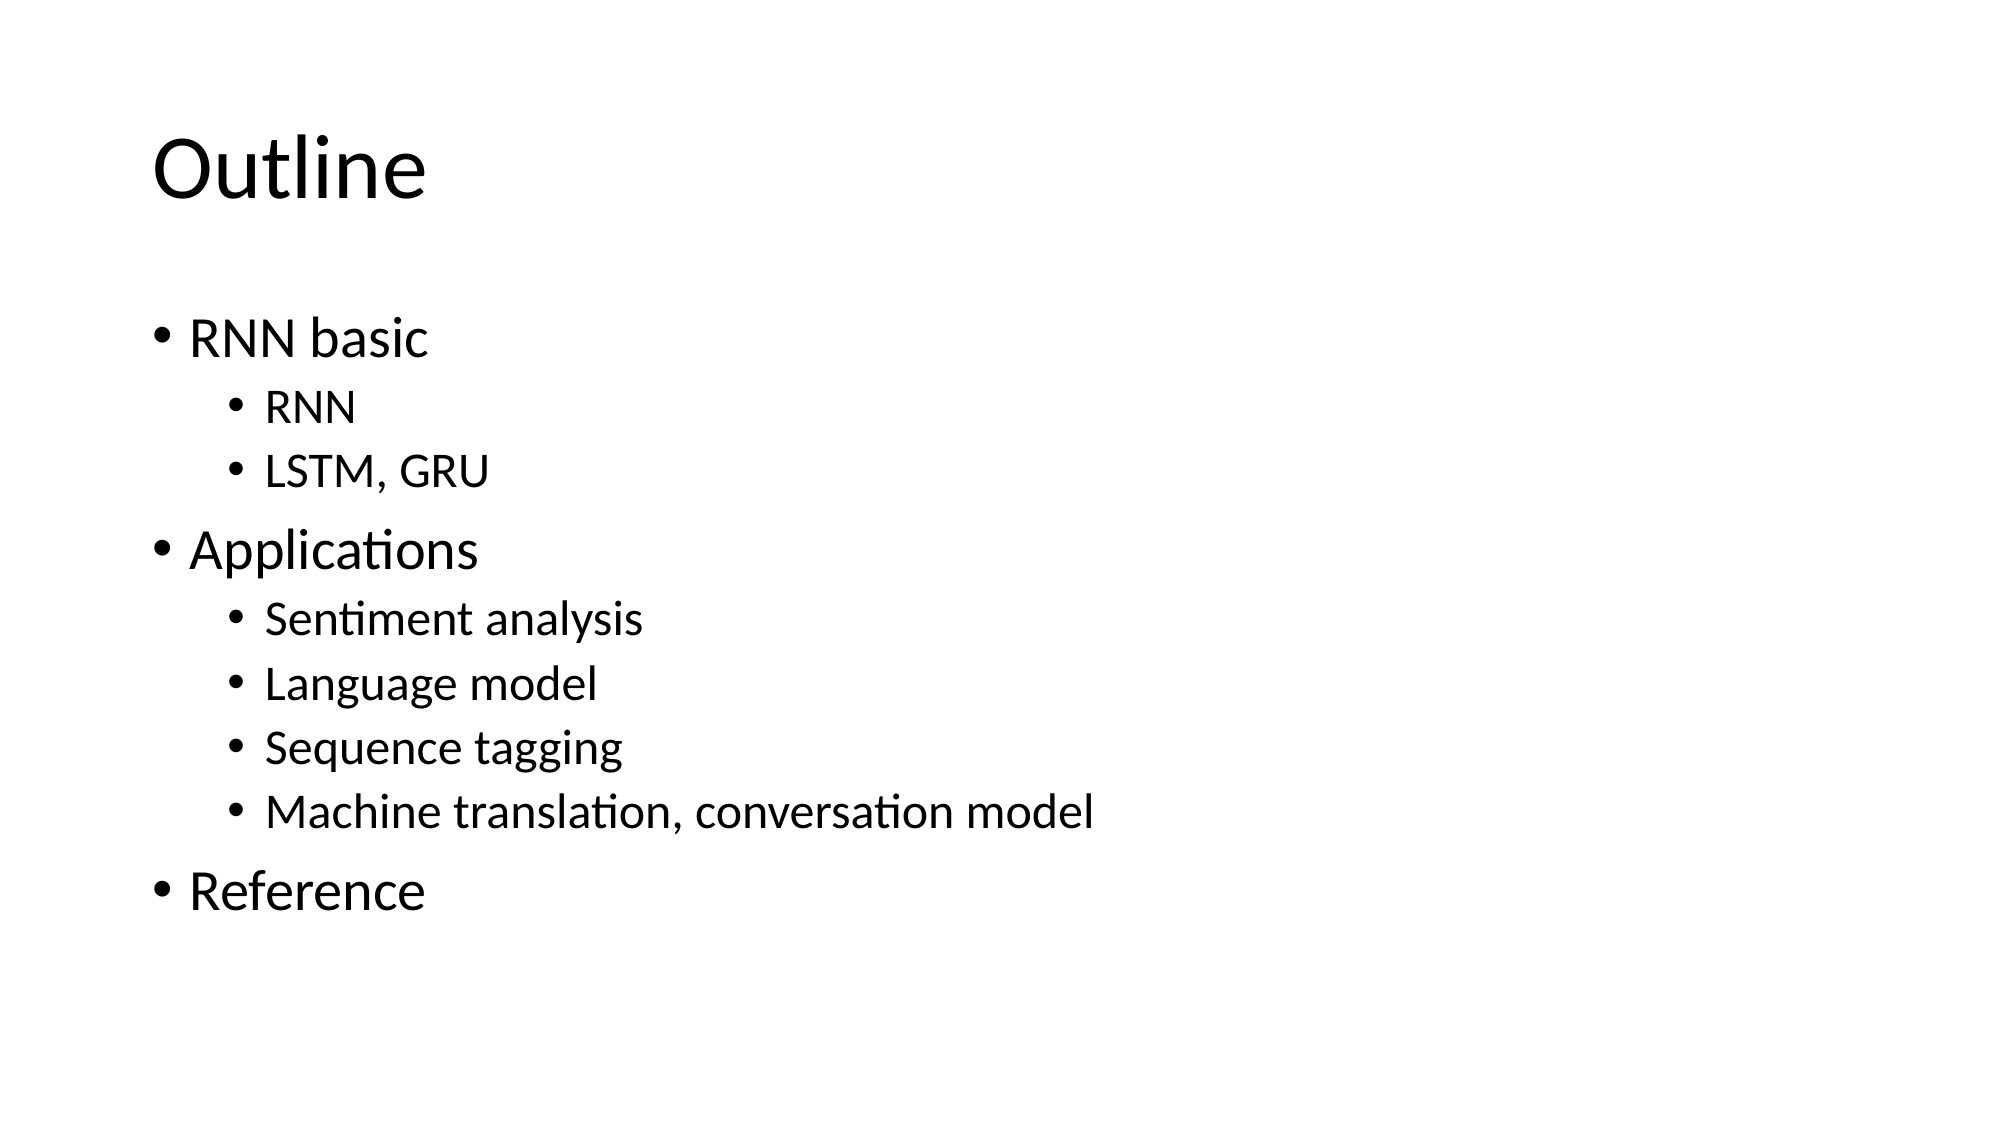

# Outline
RNN basic
RNN
LSTM, GRU
Applications
Sentiment analysis
Language model
Sequence tagging
Machine translation, conversation model
Reference